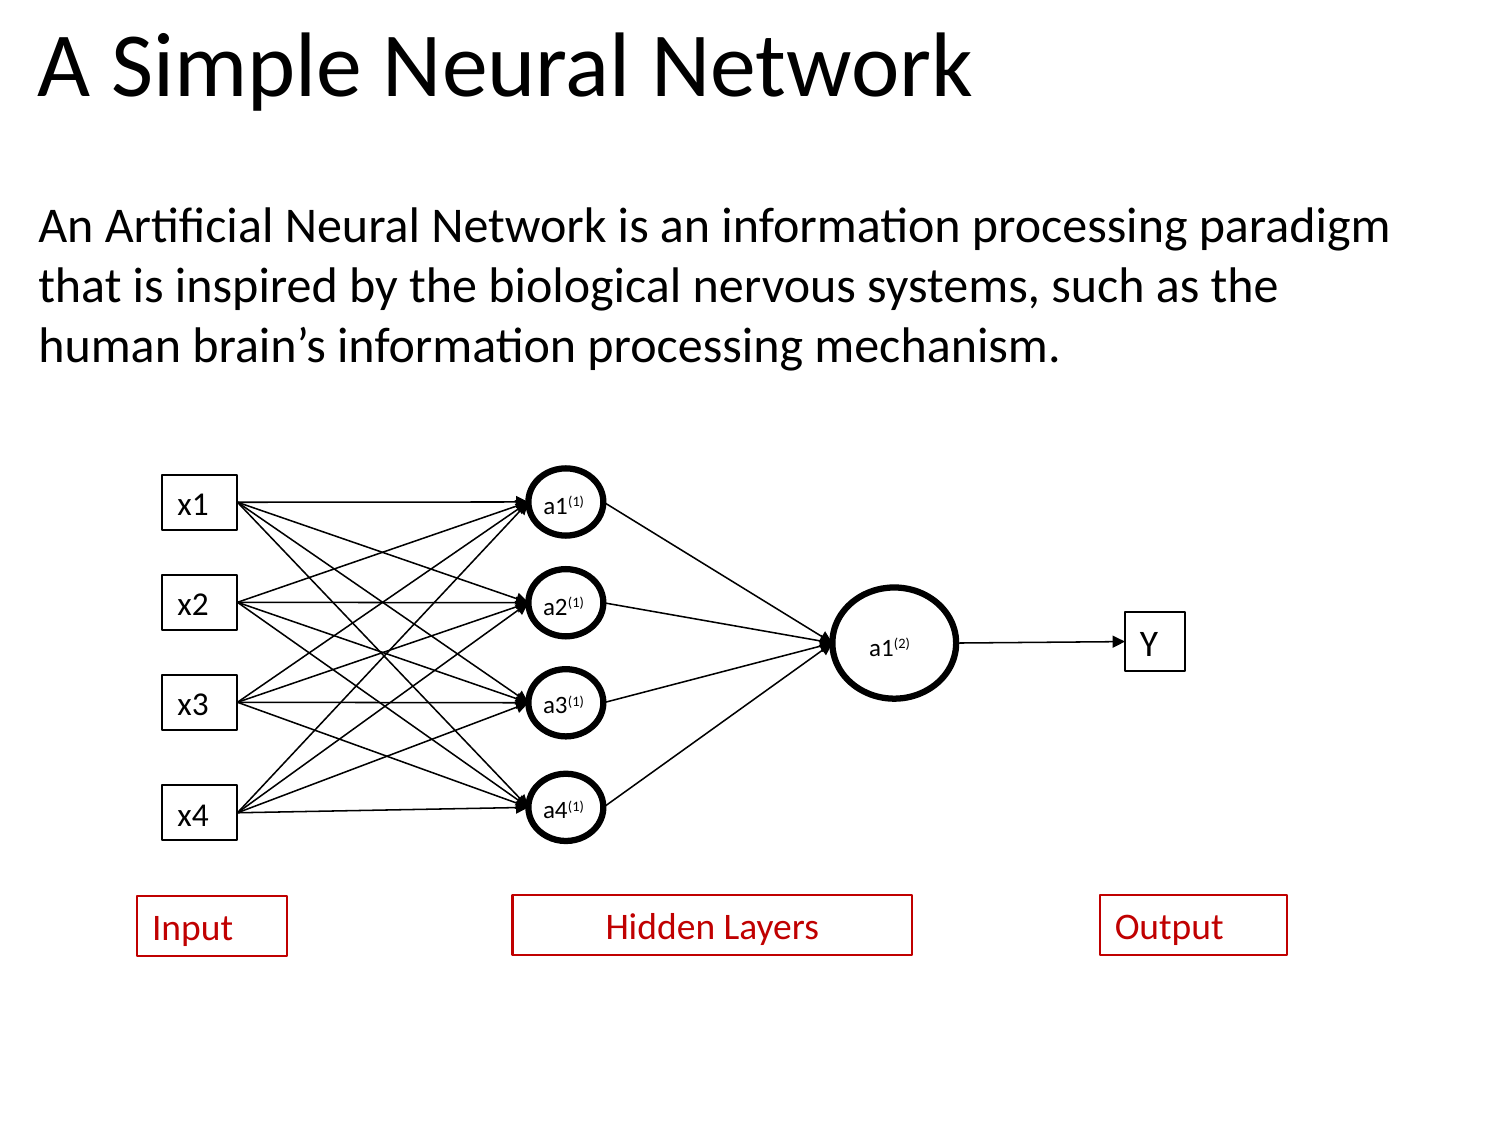

# A Simple Neural Network
An Artificial Neural Network is an information processing paradigm that is inspired by the biological nervous systems, such as the human brain’s information processing mechanism.

x1
a1(1)

x2
a2(1)

Y
a1(2)

x3
a3(1)

x4
a4(1)
Output
Hidden Layers
Input